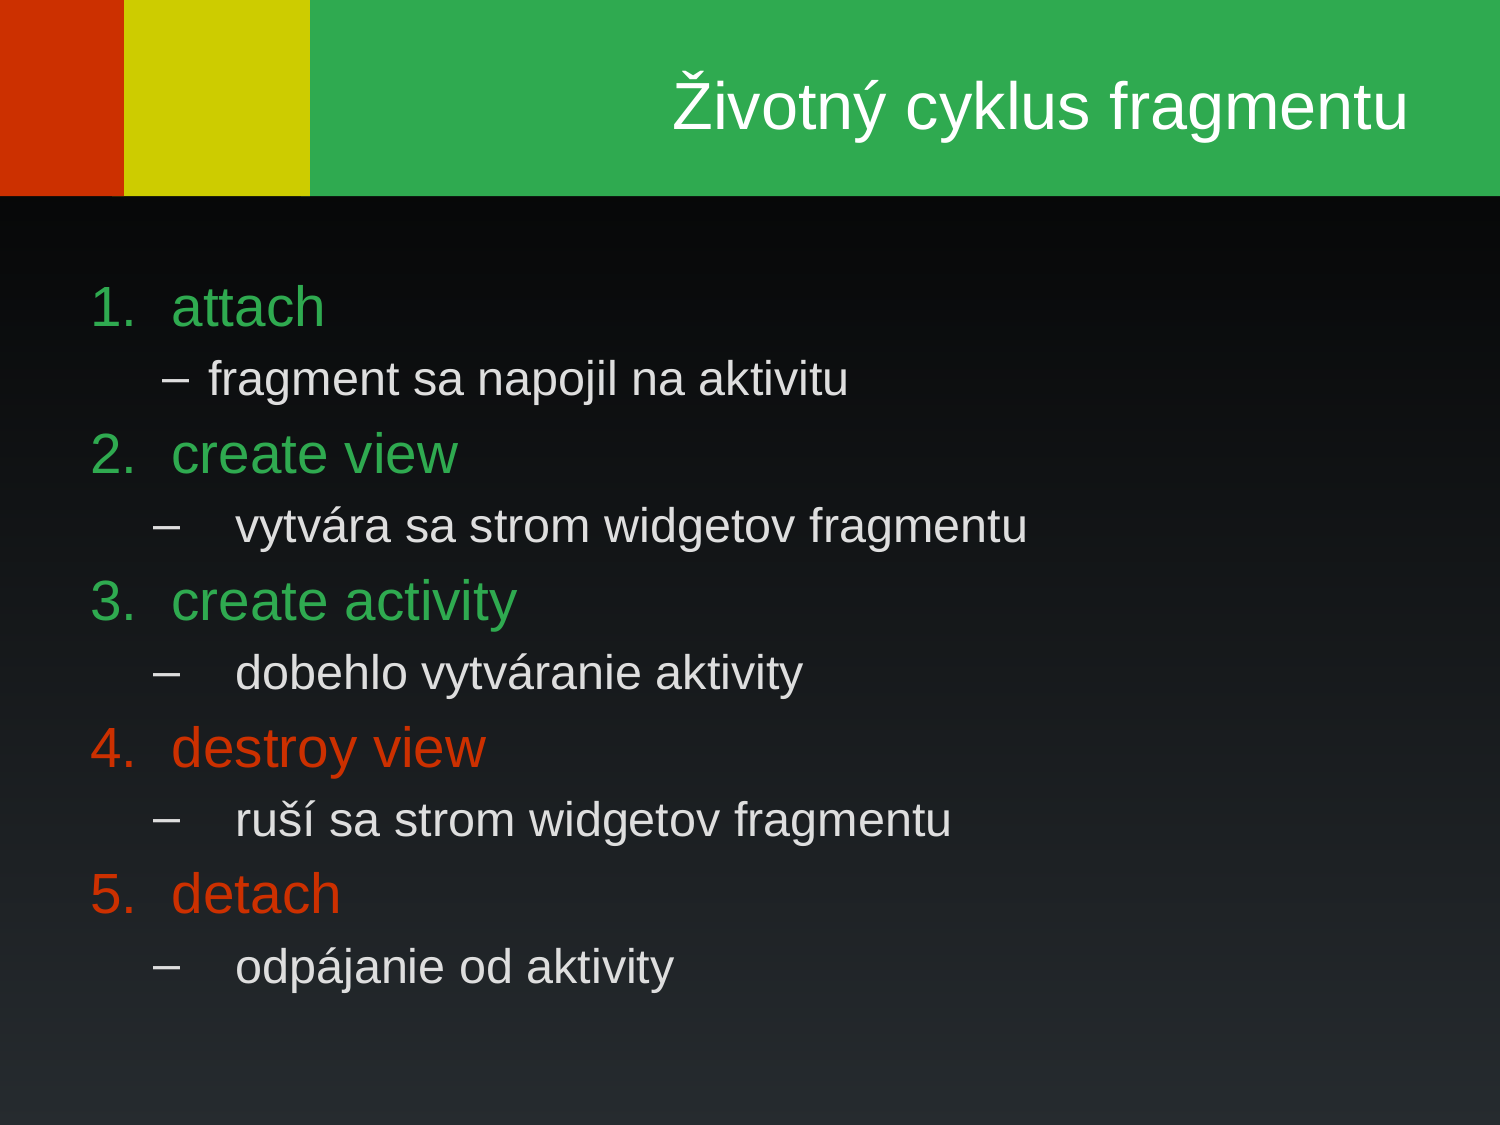

# Životný cyklus fragmentu
attach
fragment sa napojil na aktivitu
create view
vytvára sa strom widgetov fragmentu
create activity
dobehlo vytváranie aktivity
destroy view
ruší sa strom widgetov fragmentu
detach
odpájanie od aktivity